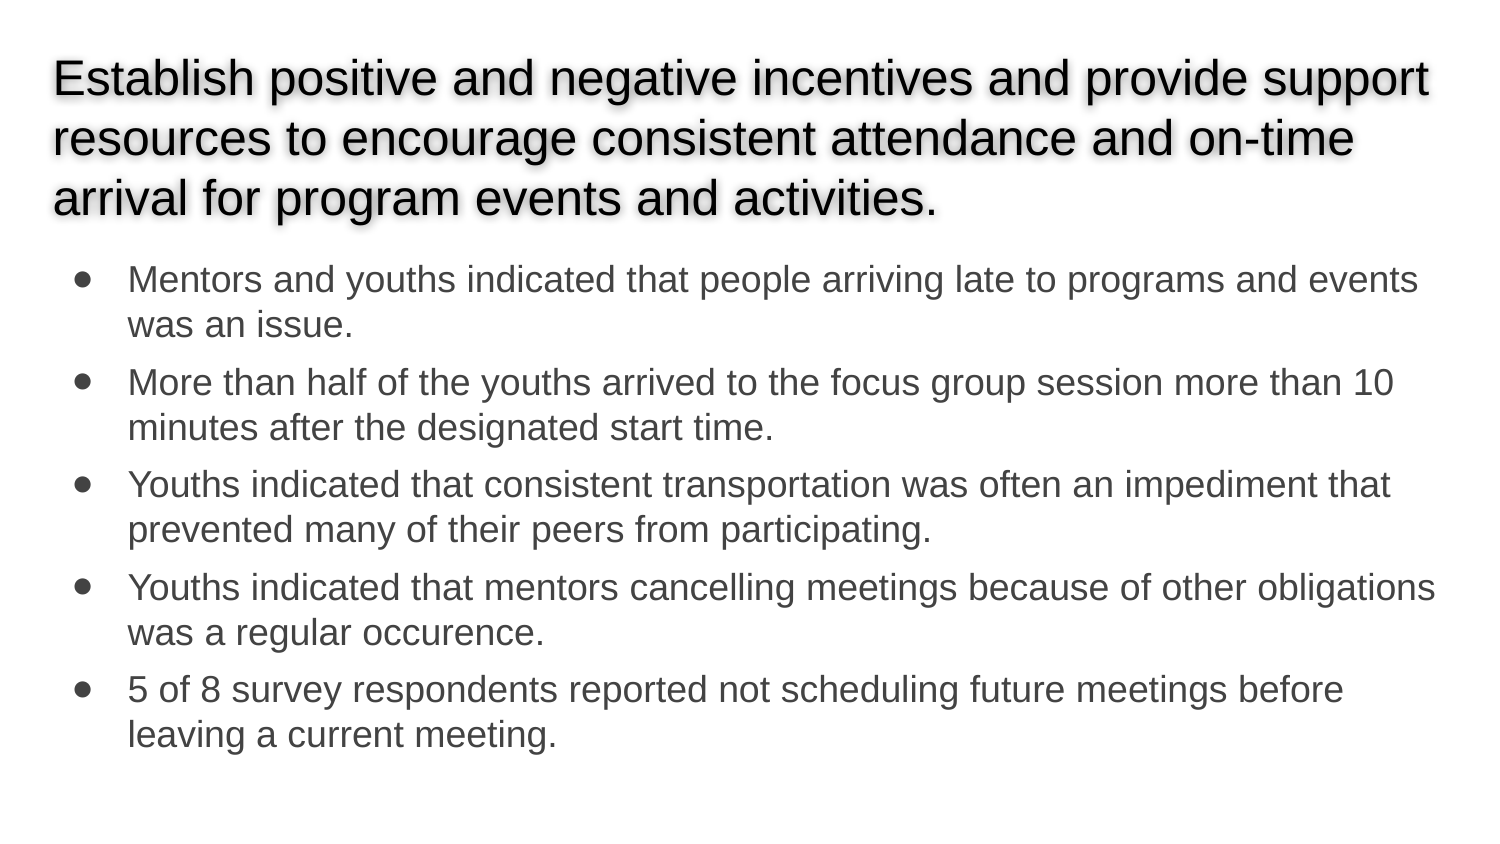

Establish positive and negative incentives and provide support resources to encourage consistent attendance and on-time arrival for program events and activities.
Mentors and youths indicated that people arriving late to programs and events was an issue.
More than half of the youths arrived to the focus group session more than 10 minutes after the designated start time.
Youths indicated that consistent transportation was often an impediment that prevented many of their peers from participating.
Youths indicated that mentors cancelling meetings because of other obligations was a regular occurence.
5 of 8 survey respondents reported not scheduling future meetings before leaving a current meeting.